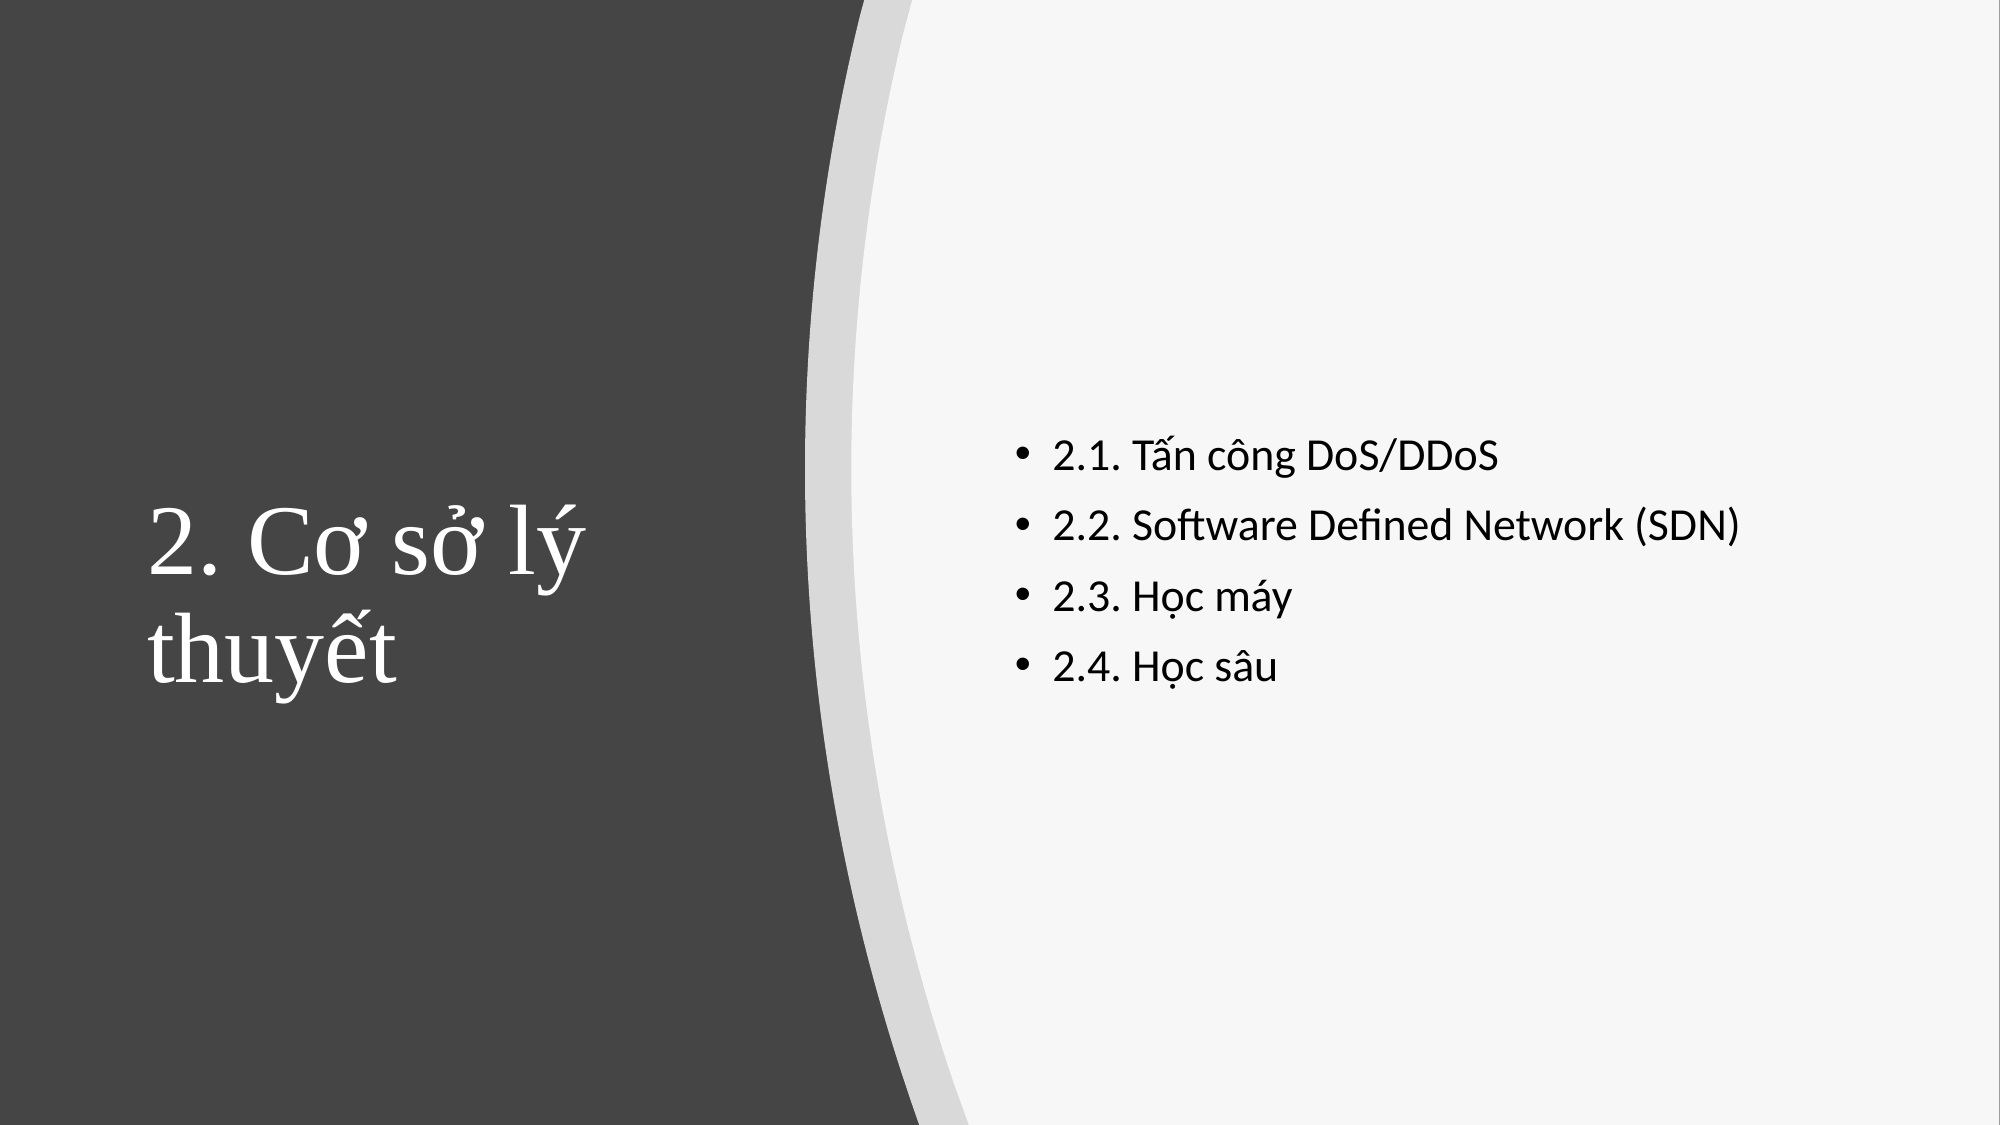

2.1. Tấn công DoS/DDoS
2.2. Software Defined Network (SDN)
2.3. Học máy
2.4. Học sâu

# 2. Cơ sở lý thuyết